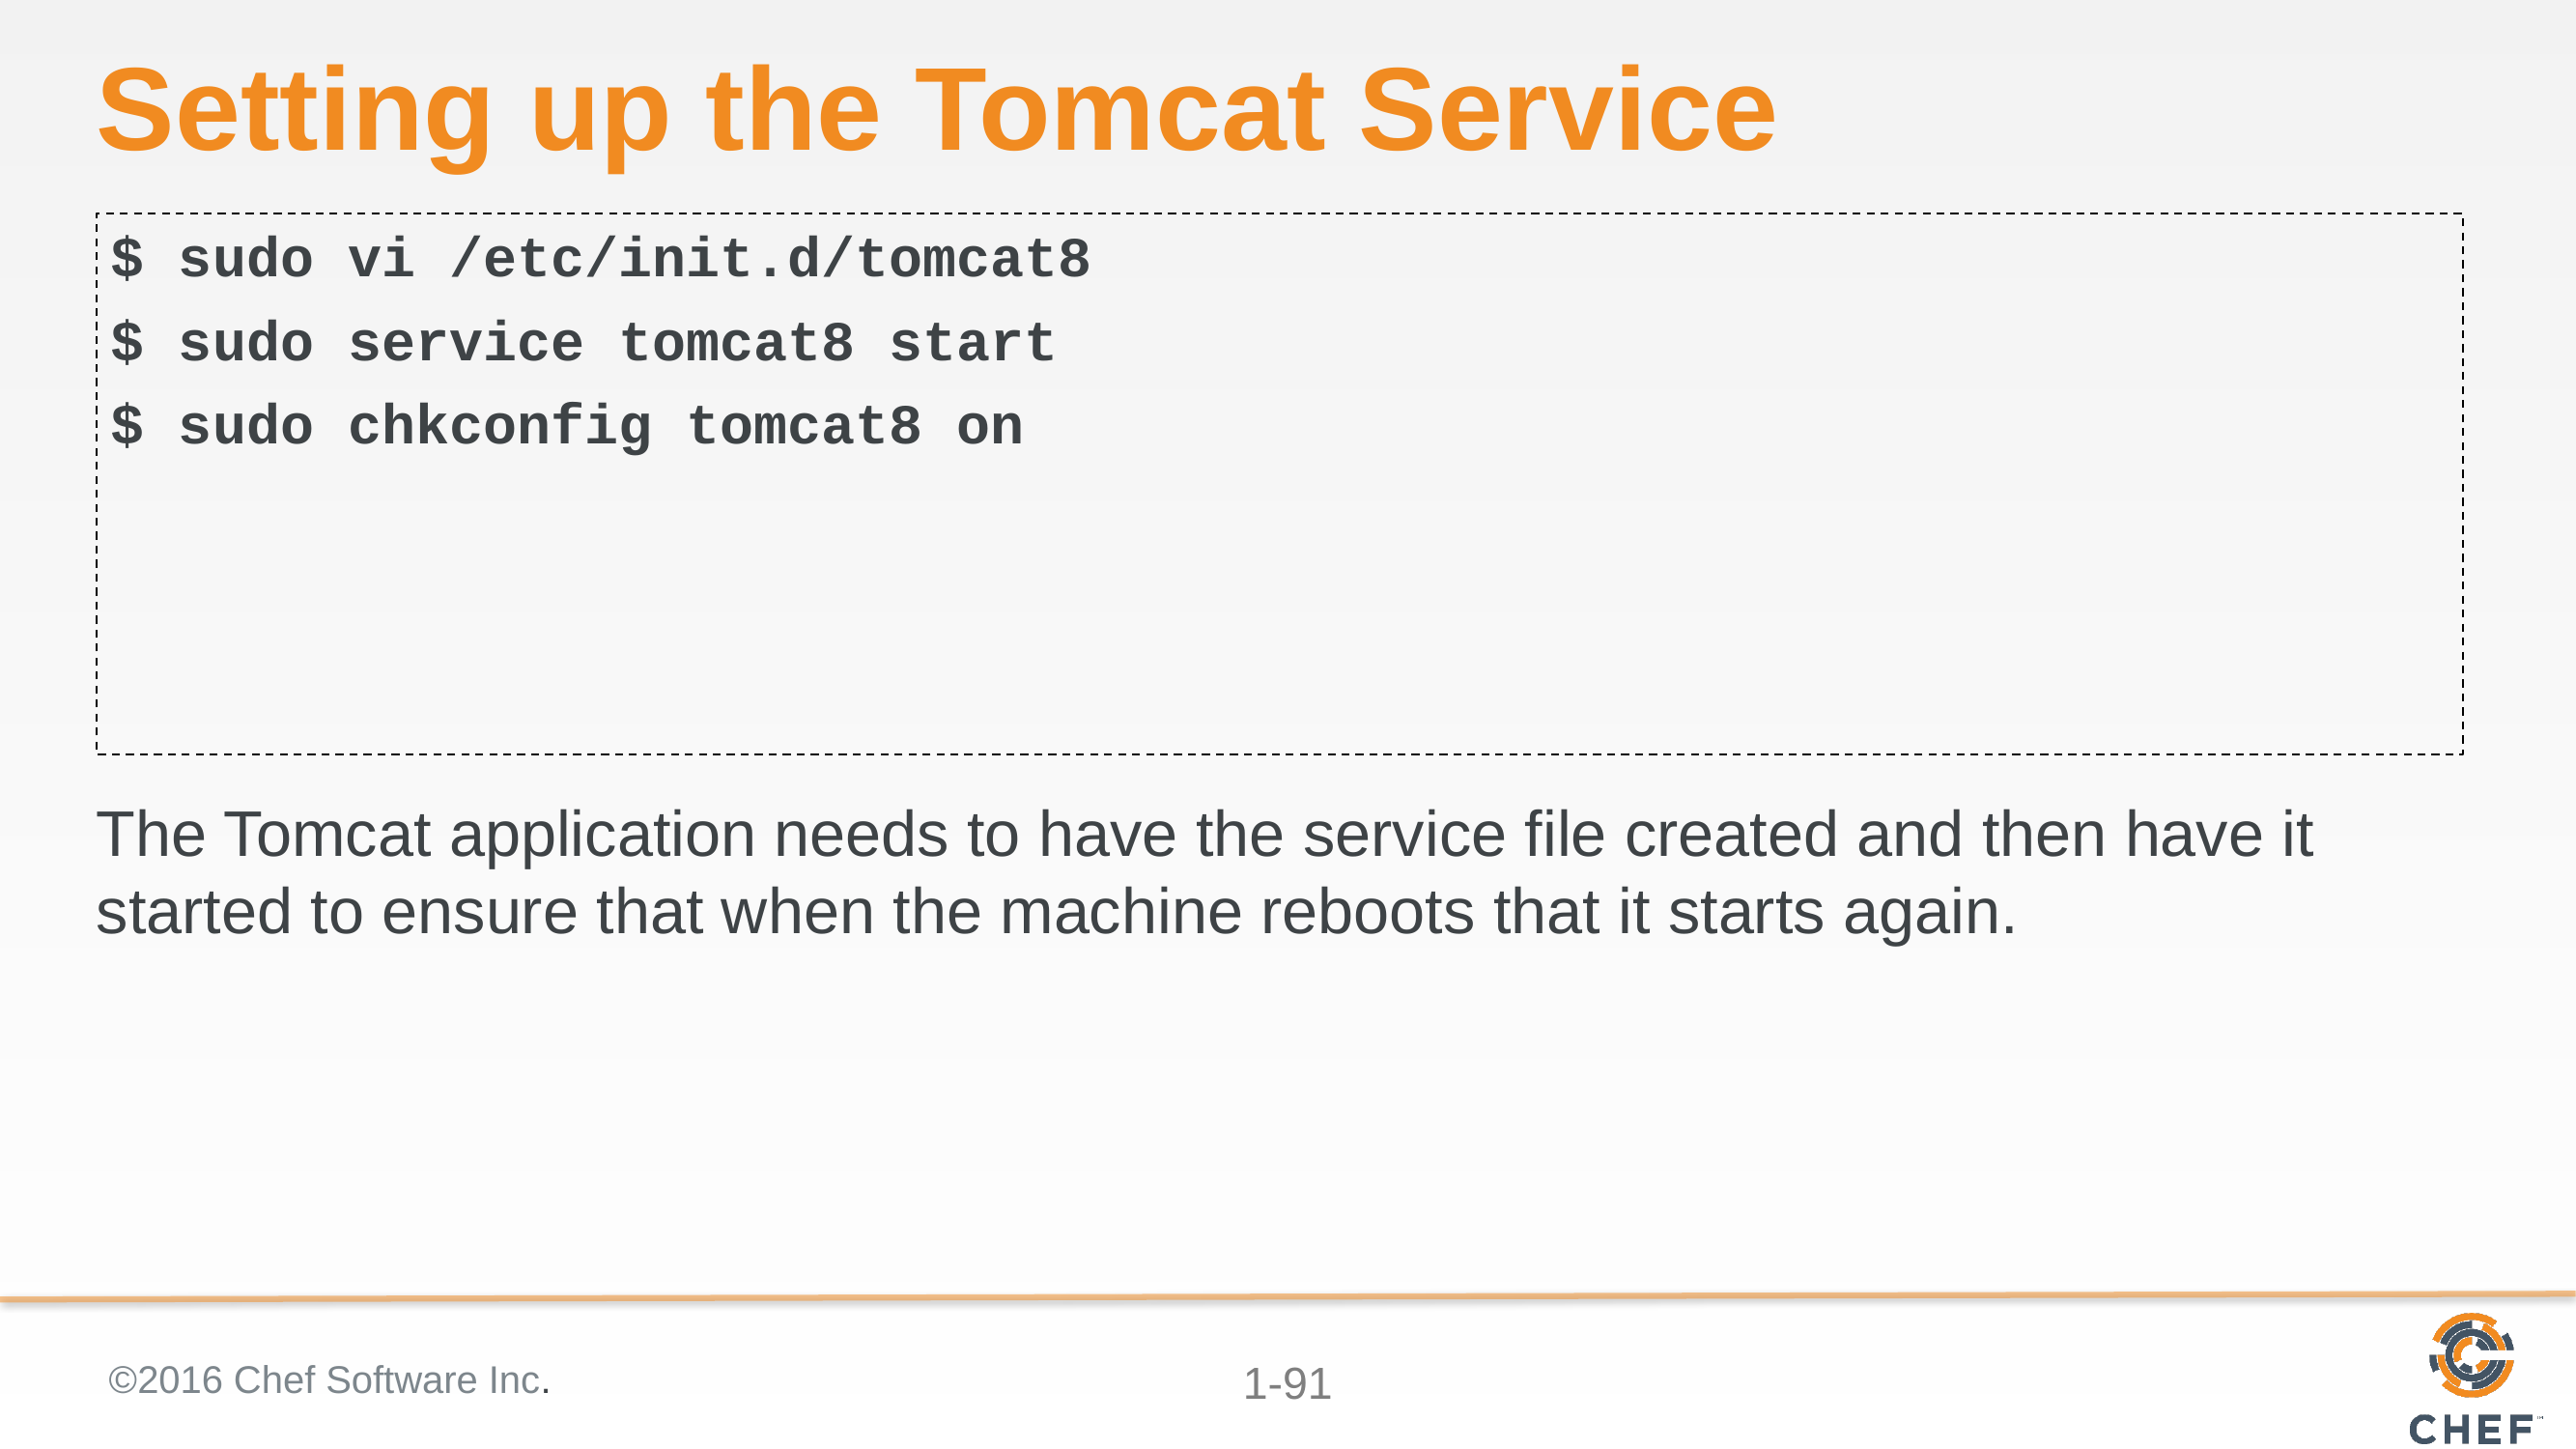

# Setting up the Tomcat Service
$ sudo vi /etc/init.d/tomcat8
$ sudo service tomcat8 start
$ sudo chkconfig tomcat8 on

The Tomcat application needs to have the service file created and then have it started to ensure that when the machine reboots that it starts again.